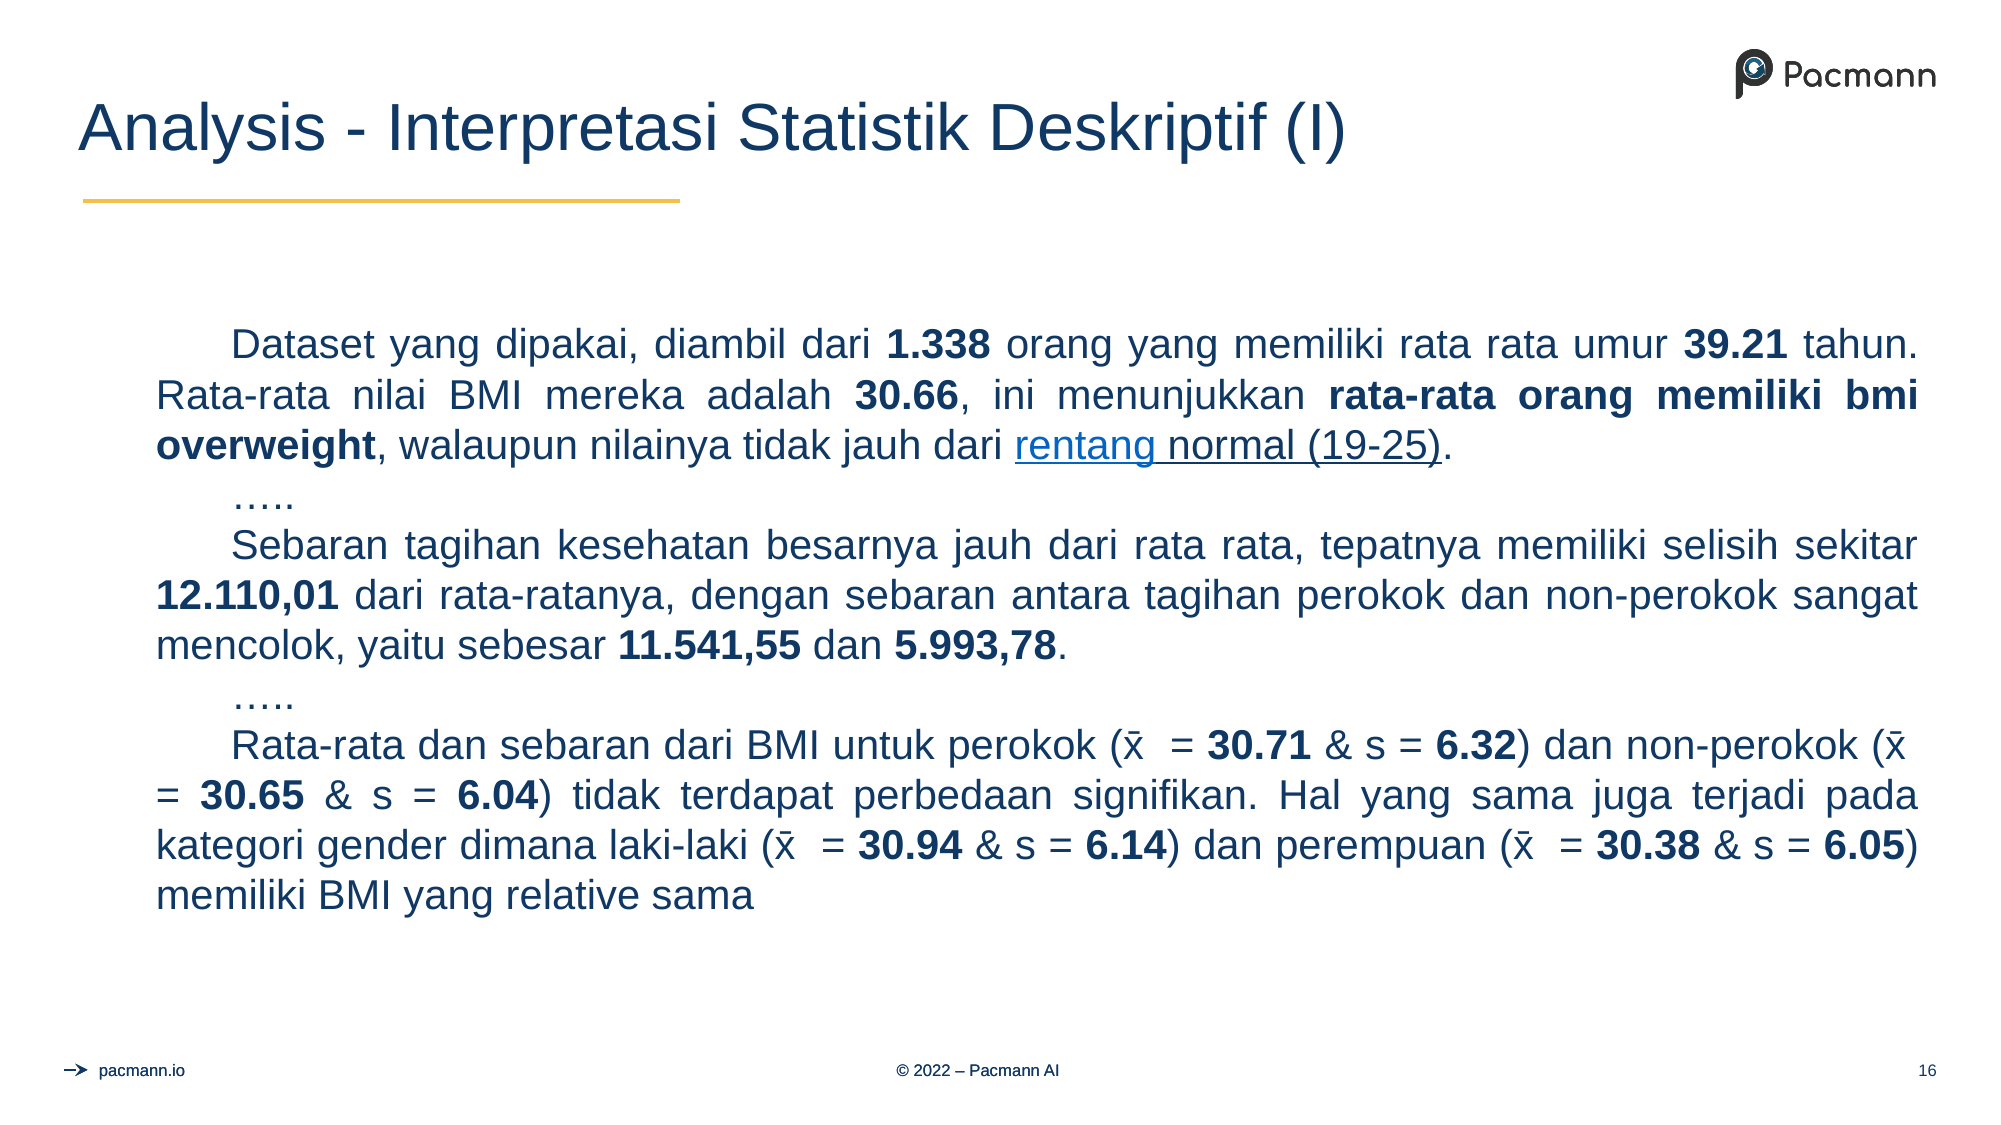

# Analysis - Interpretasi Statistik Deskriptif (I)

Dataset yang dipakai, diambil dari 1.338 orang yang memiliki rata rata umur 39.21 tahun. Rata-rata nilai BMI mereka adalah 30.66, ini menunjukkan rata-rata orang memiliki bmi overweight, walaupun nilainya tidak jauh dari rentang normal (19-25).
…..
Sebaran tagihan kesehatan besarnya jauh dari rata rata, tepatnya memiliki selisih sekitar 12.110,01 dari rata-ratanya, dengan sebaran antara tagihan perokok dan non-perokok sangat mencolok, yaitu sebesar 11.541,55 dan 5.993,78.
…..
Rata-rata dan sebaran dari BMI untuk perokok (x̄  = 30.71 & s = 6.32) dan non-perokok (x̄  = 30.65 & s = 6.04) tidak terdapat perbedaan signifikan. Hal yang sama juga terjadi pada kategori gender dimana laki-laki (x̄  = 30.94 & s = 6.14) dan perempuan (x̄  = 30.38 & s = 6.05) memiliki BMI yang relative sama